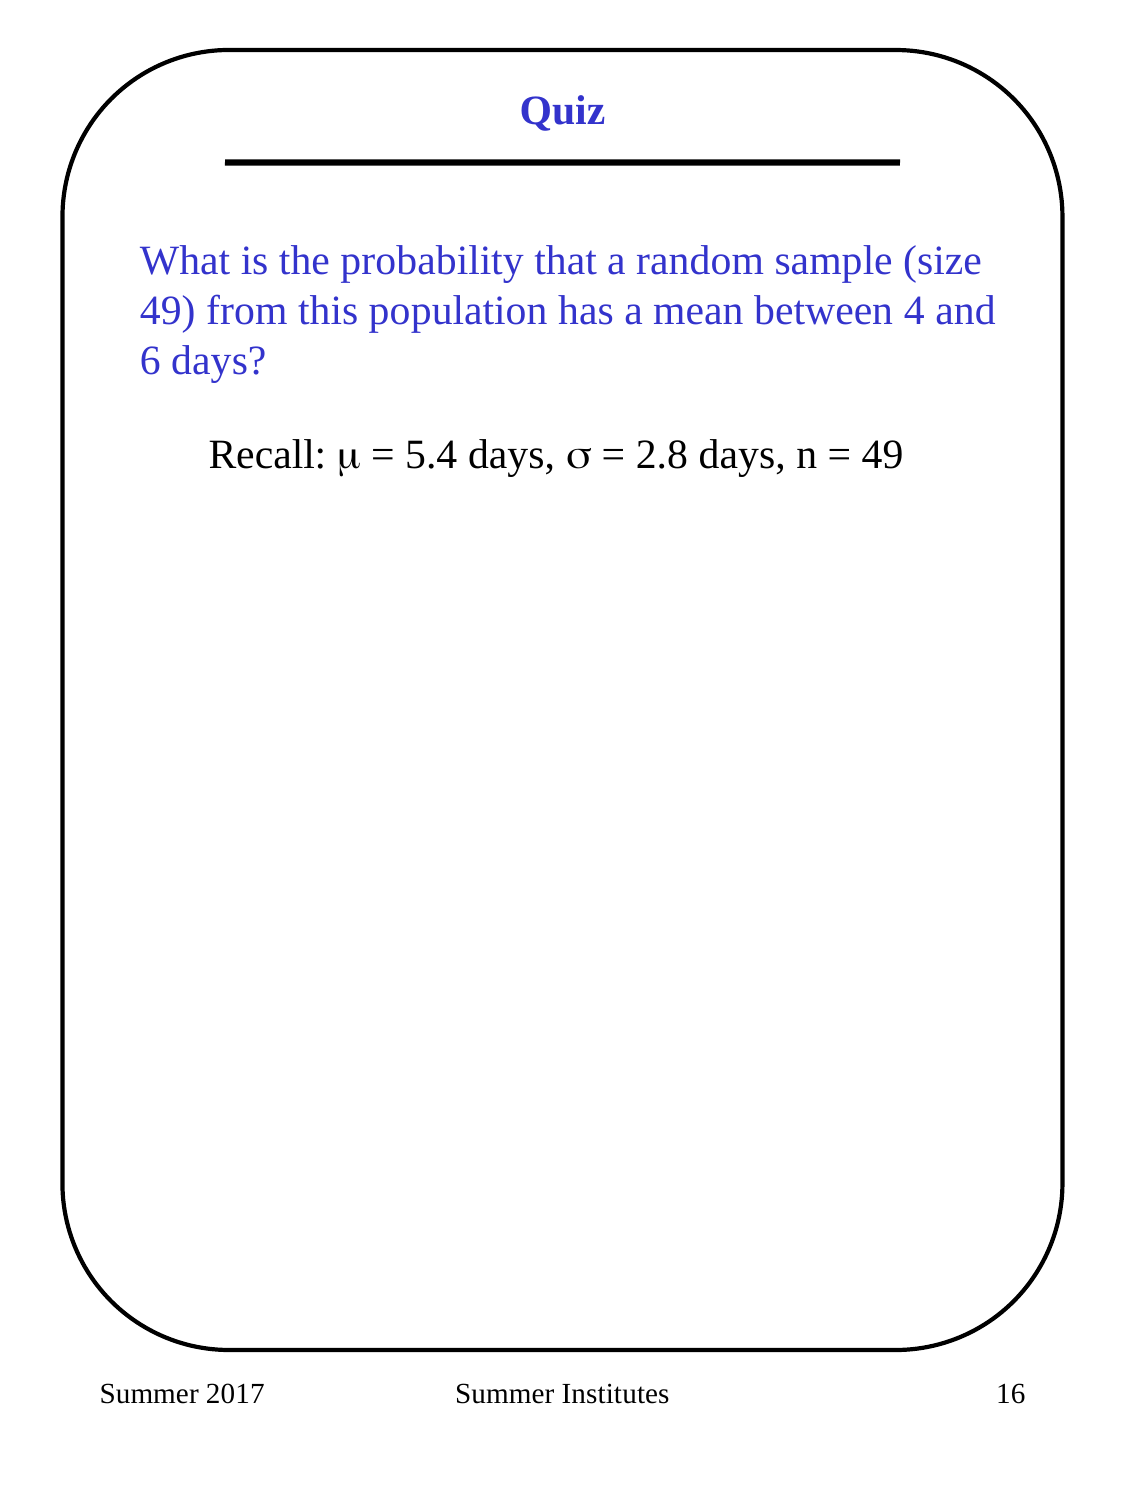

Quiz

What is the probability that a random sample (size 49) from this population has a mean between 4 and 6 days?
Recall: μ = 5.4 days, σ = 2.8 days, n = 49
Summer 2017
Summer Institutes
16